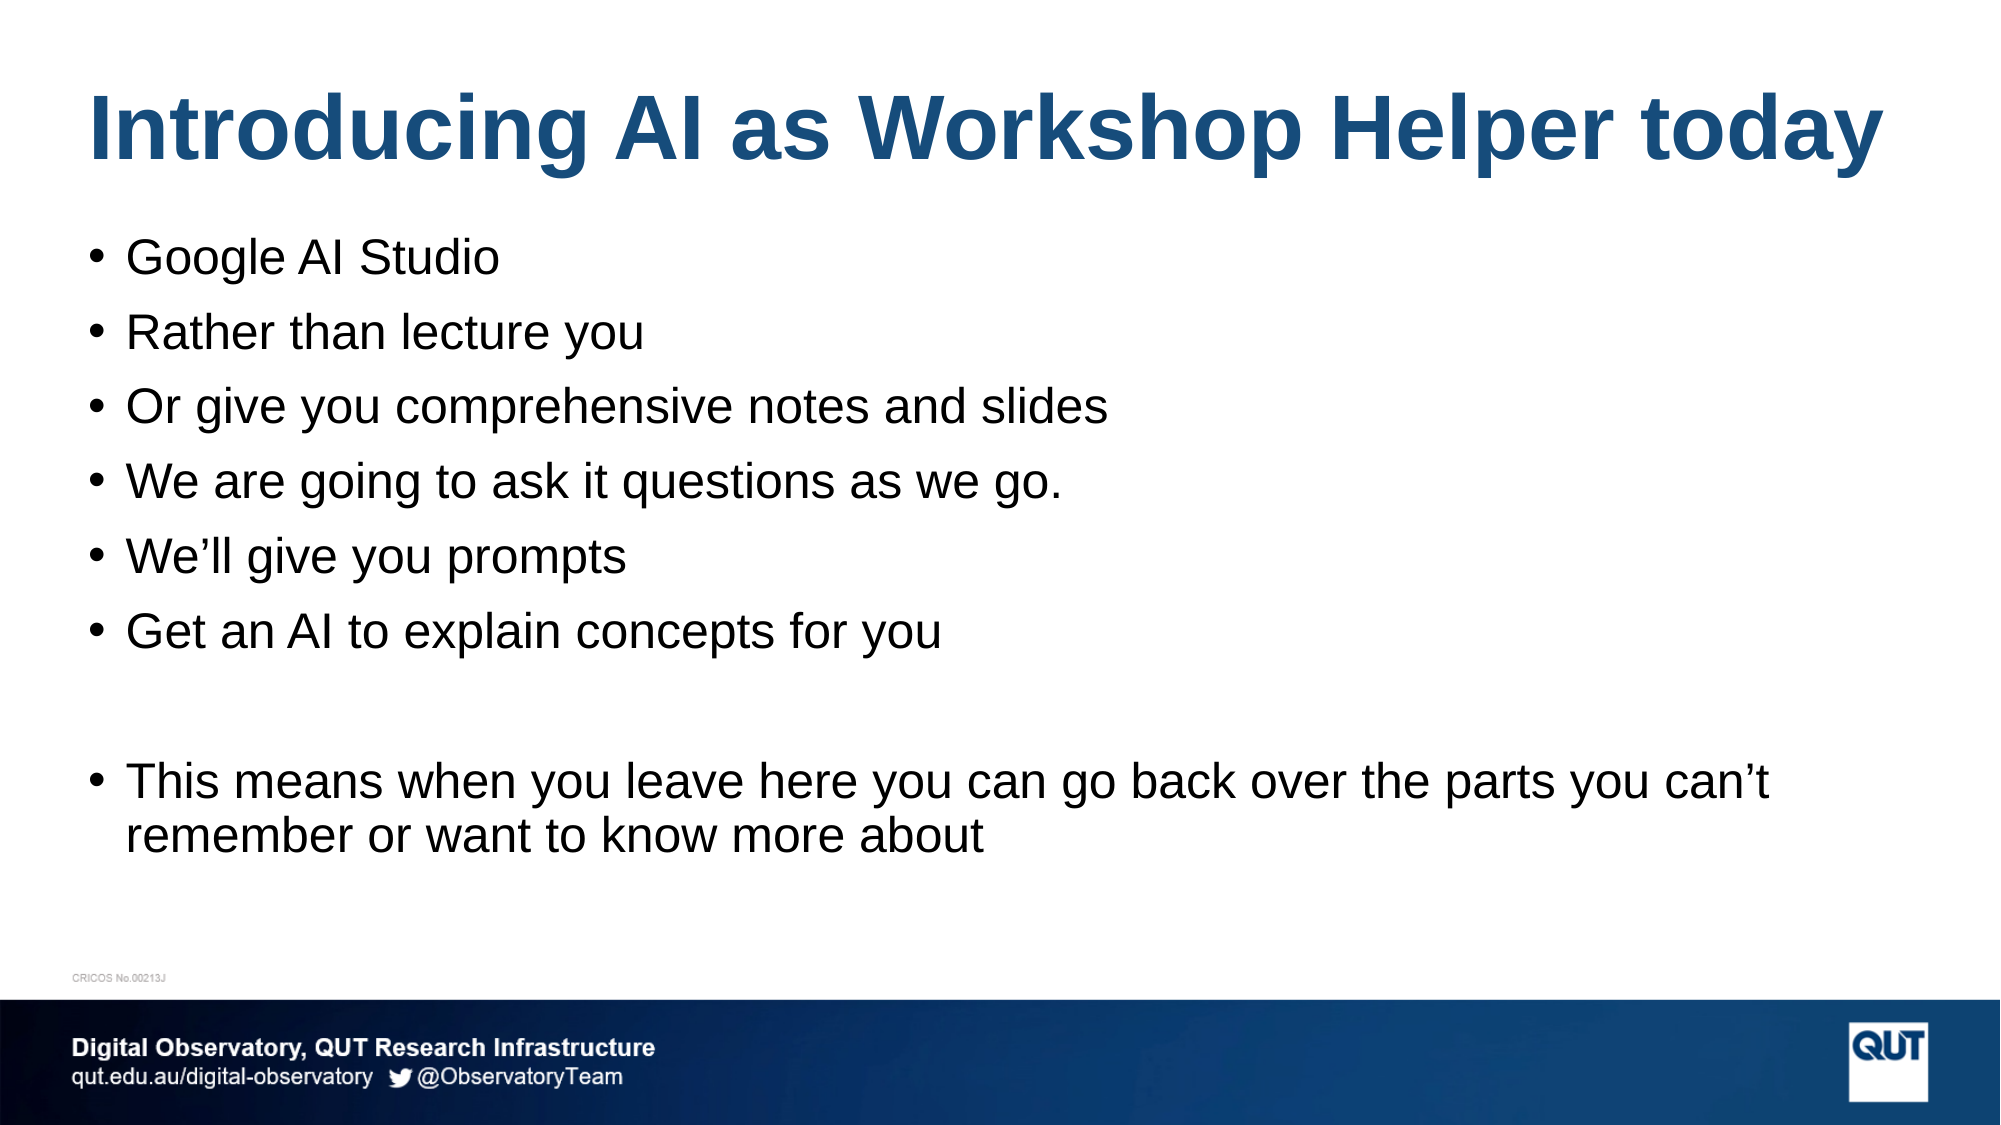

# Introducing AI as Workshop Helper today
Google AI Studio
Rather than lecture you
Or give you comprehensive notes and slides
We are going to ask it questions as we go.
We’ll give you prompts
Get an AI to explain concepts for you

This means when you leave here you can go back over the parts you can’t remember or want to know more about